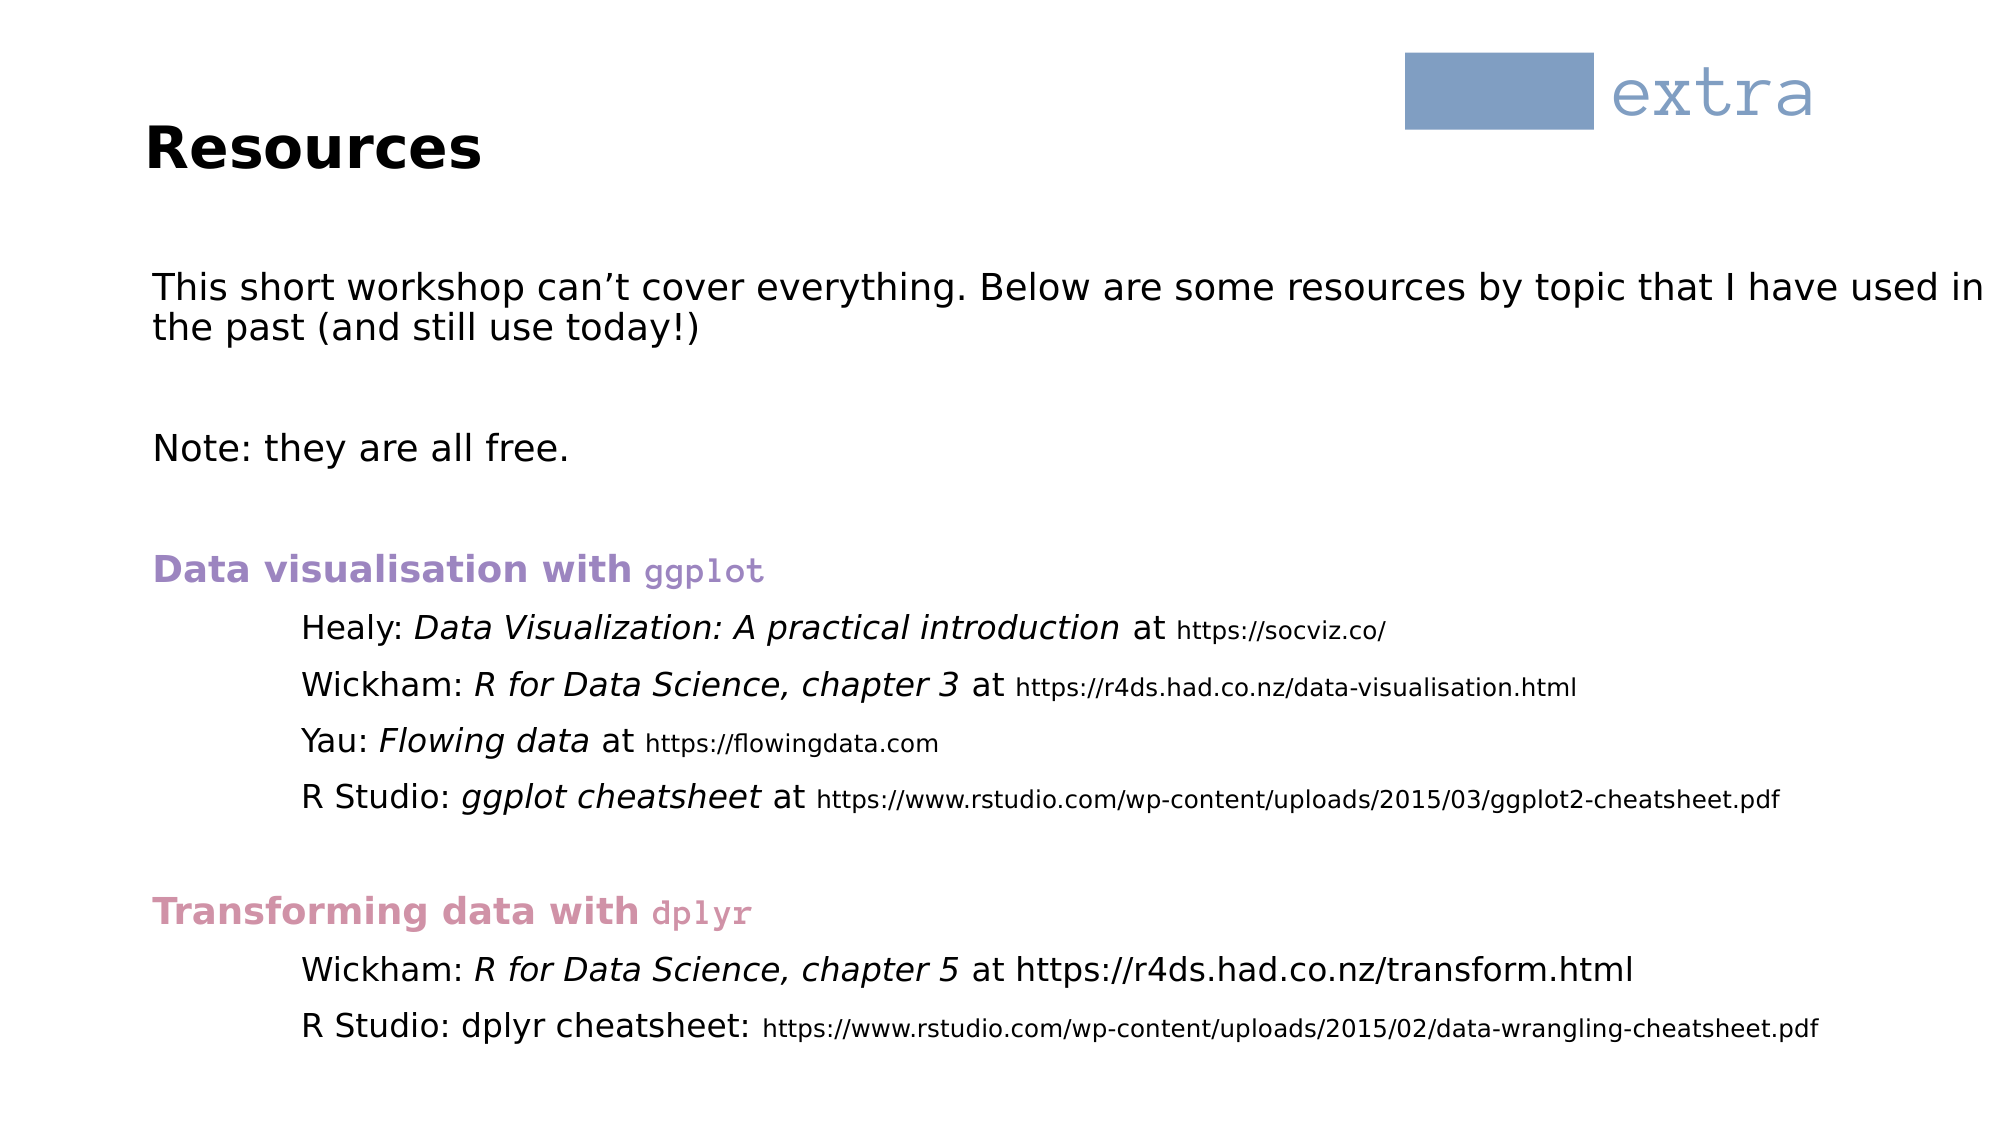

extra

Resources
This short workshop can’t cover everything. Below are some resources by topic that I have used in the past (and still use today!)

Note: they are all free.

Data visualisation with ggplot
	Healy: Data Visualization: A practical introduction at https://socviz.co/
	Wickham: R for Data Science, chapter 3 at https://r4ds.had.co.nz/data-visualisation.html
	Yau: Flowing data at https://flowingdata.com
	R Studio: ggplot cheatsheet at https://www.rstudio.com/wp-content/uploads/2015/03/ggplot2-cheatsheet.pdf

Transforming data with dplyr
	Wickham: R for Data Science, chapter 5 at https://r4ds.had.co.nz/transform.html
	R Studio: dplyr cheatsheet: https://www.rstudio.com/wp-content/uploads/2015/02/data-wrangling-cheatsheet.pdf